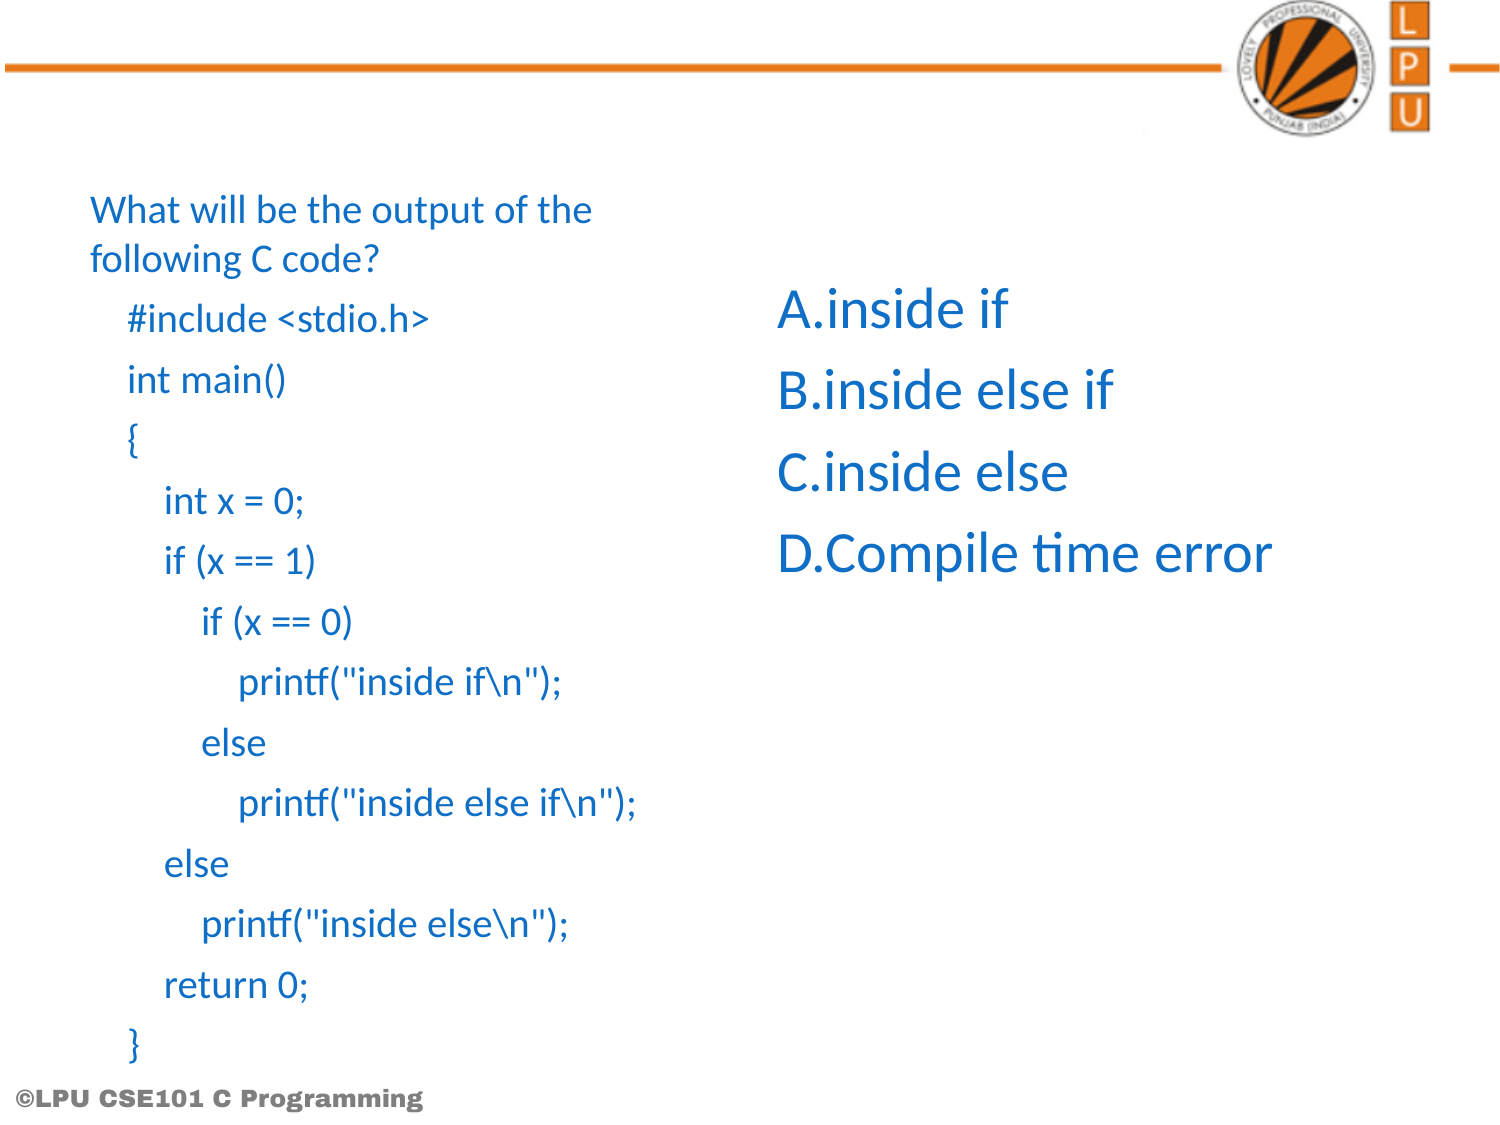

What will be the output of the following C code?
    #include <stdio.h>
    int main()
    {
        int x = 0;
        if (x == 1)
            if (x == 0)
                printf("inside if\n");
            else
                printf("inside else if\n");
        else
            printf("inside else\n");
        return 0;
    }
A.inside if
B.inside else if
C.inside else
D.Compile time error